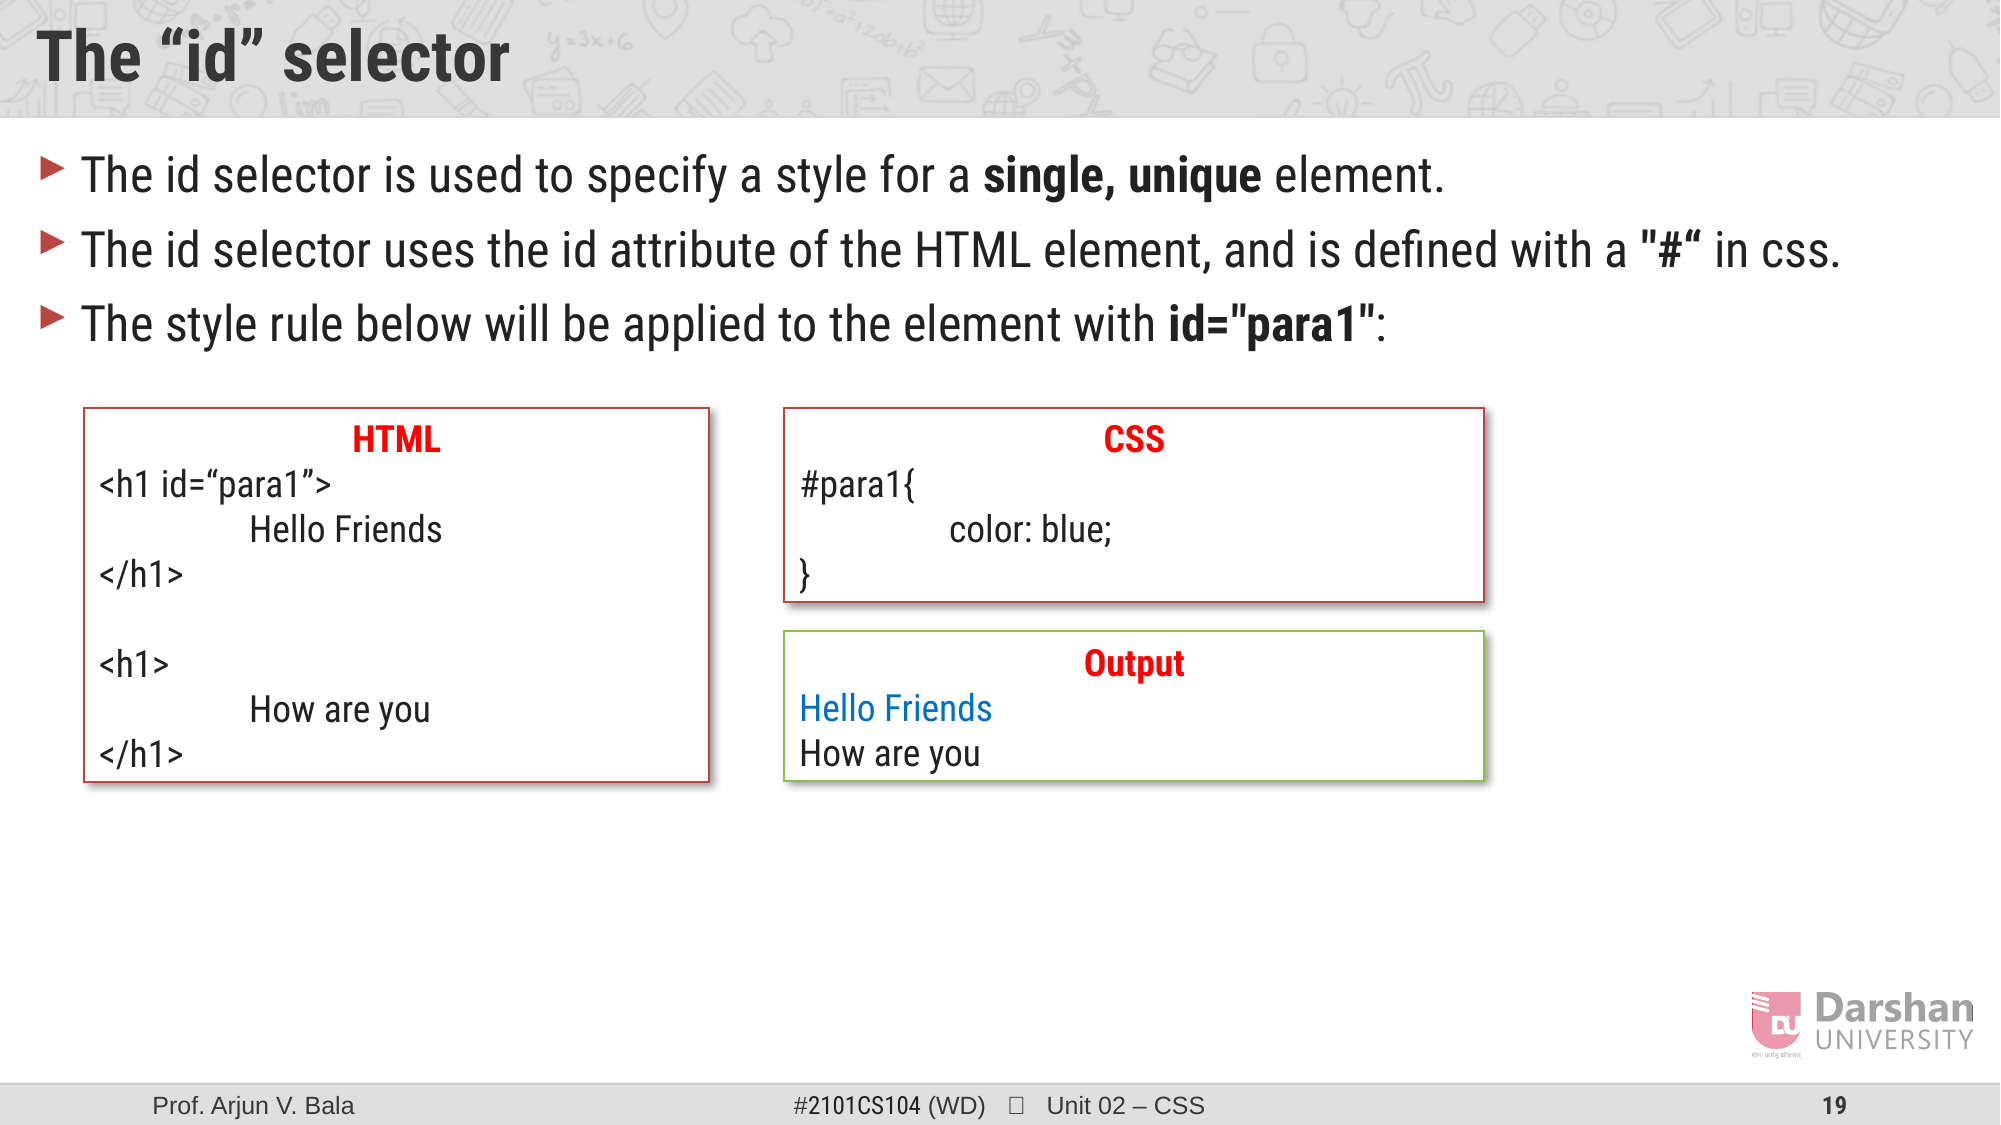

# The “id” selector
The id selector is used to specify a style for a single, unique element.
The id selector uses the id attribute of the HTML element, and is defined with a "#“ in css.
The style rule below will be applied to the element with id="para1":

HTML
<h1 id=“para1”>
	Hello Friends
</h1>

<h1>
	How are you
</h1>
CSS
#para1{
	color: blue;
}
Output
Hello Friends
How are you